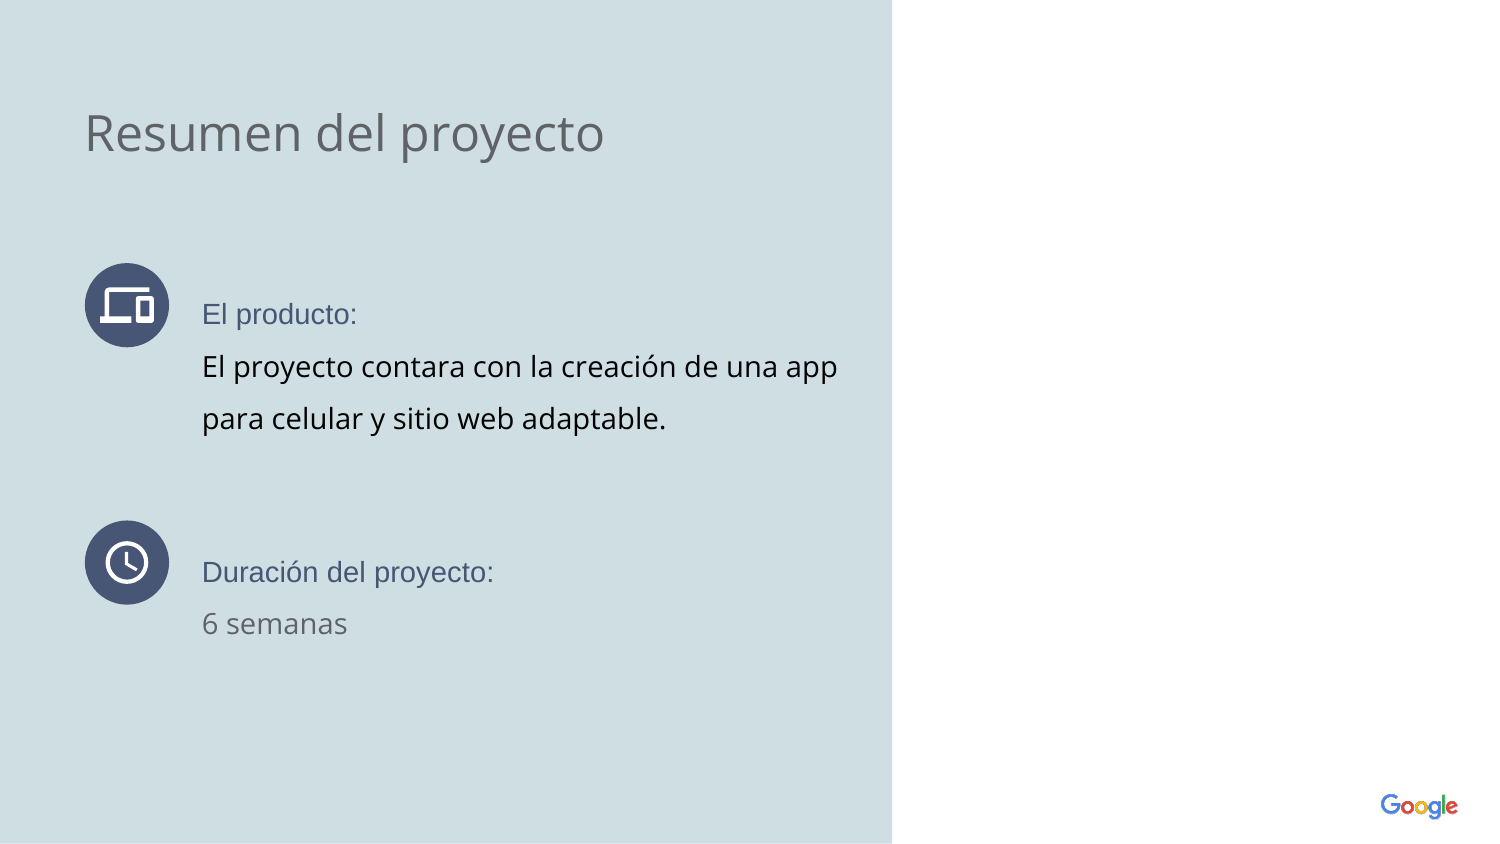

Resumen del proyecto

El producto:
El proyecto contara con la creación de una app para celular y sitio web adaptable.

Duración del proyecto:
6 semanas